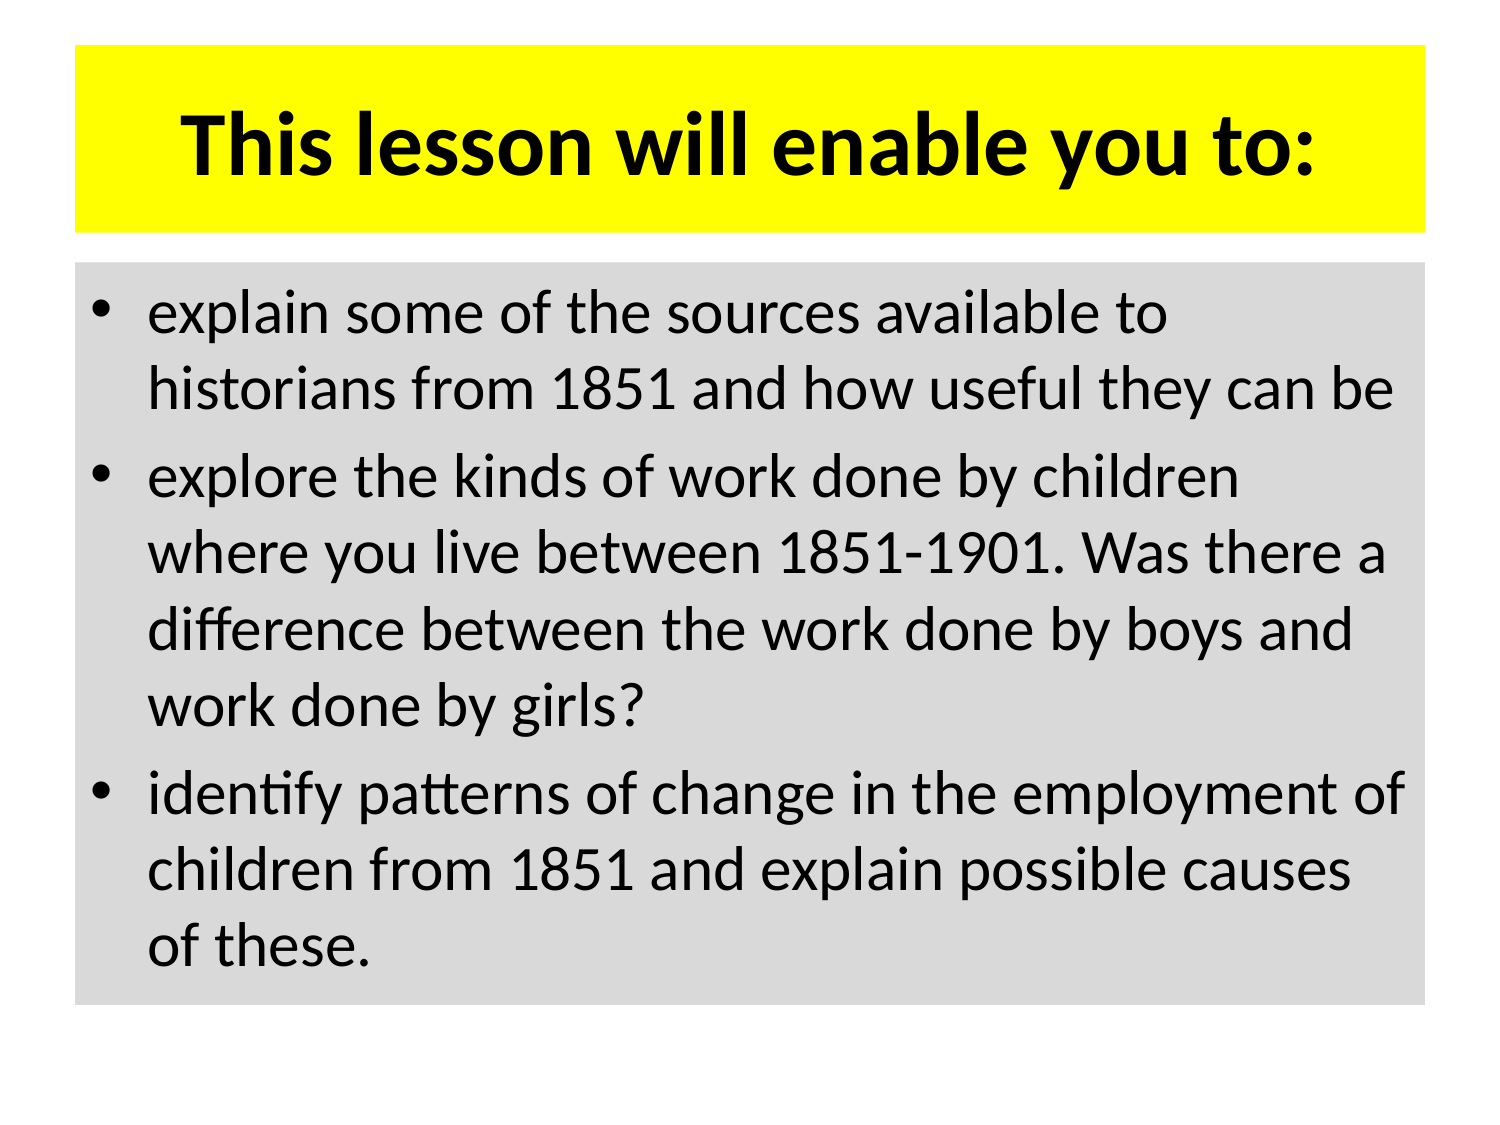

# This lesson will enable you to:
explain some of the sources available to historians from 1851 and how useful they can be
explore the kinds of work done by children where you live between 1851-1901. Was there a difference between the work done by boys and work done by girls?
identify patterns of change in the employment of children from 1851 and explain possible causes of these.